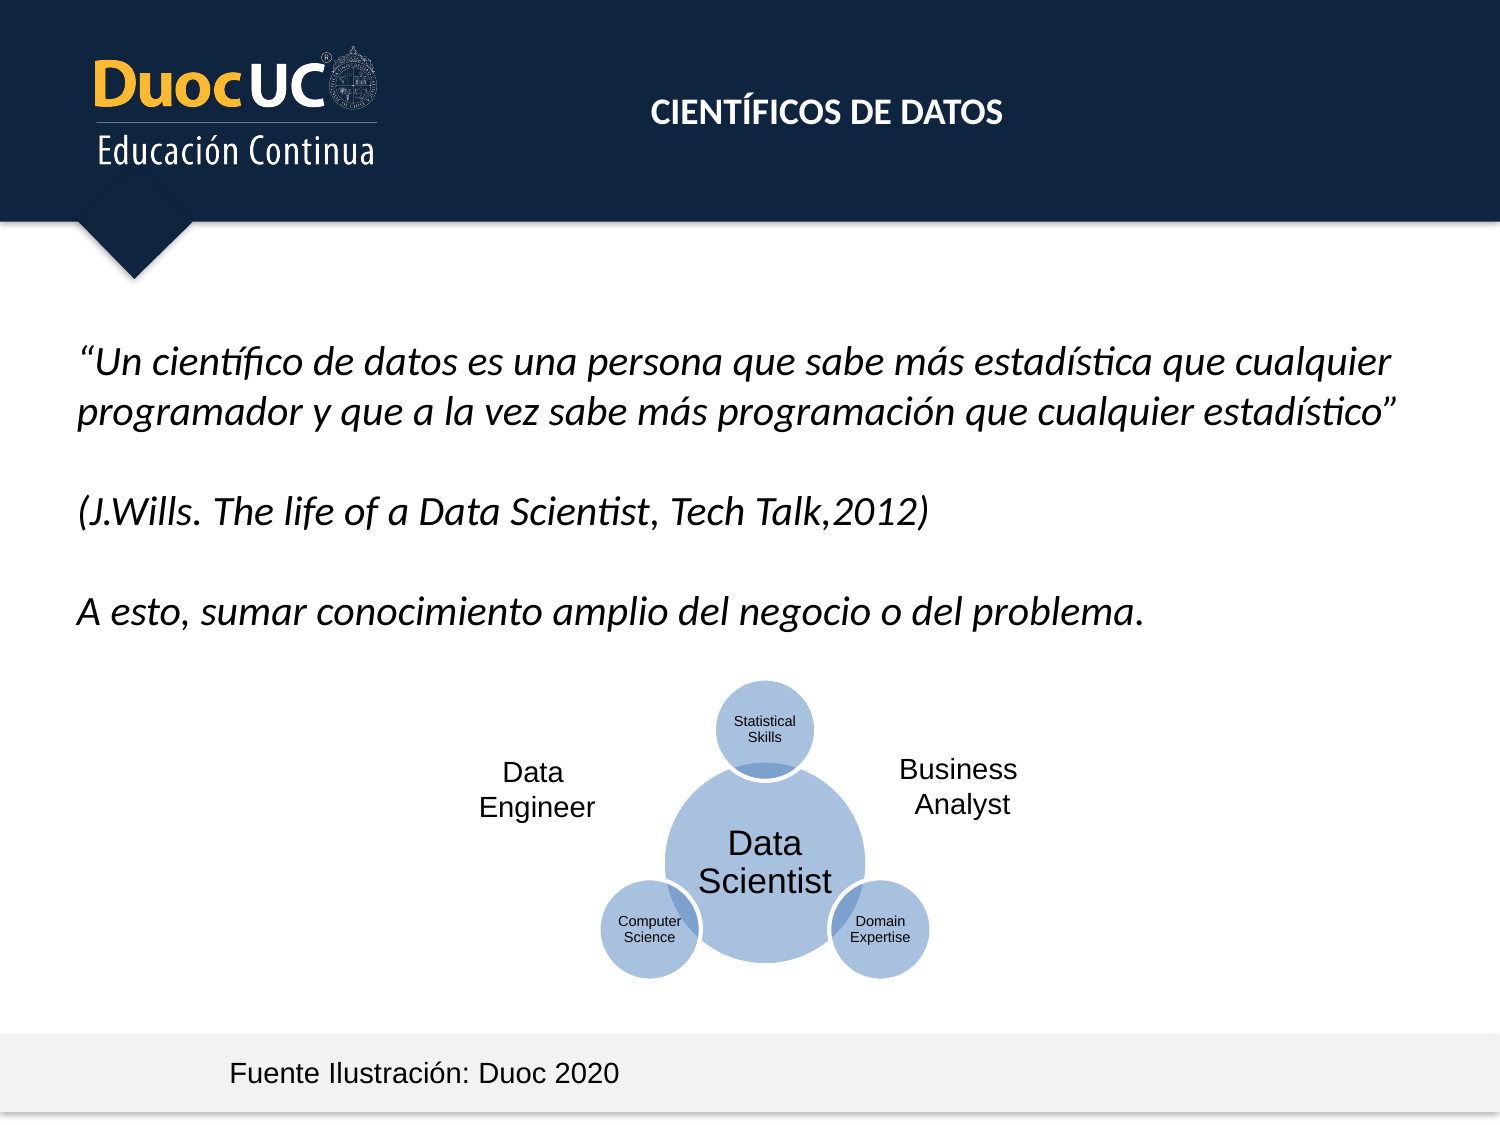

CIENTÍFICOS DE DATOS
“Un científico de datos es una persona que sabe más estadística que cualquier programador y que a la vez sabe más programación que cualquier estadístico”

(J.Wills. The life of a Data Scientist, Tech Talk,2012)

A esto, sumar conocimiento amplio del negocio o del problema.

Statistical Skills

Data Scientist

Computer Science
Domain Expertise
Business
Analyst

Data
Engineer

Fuente Ilustración: Duoc 2020